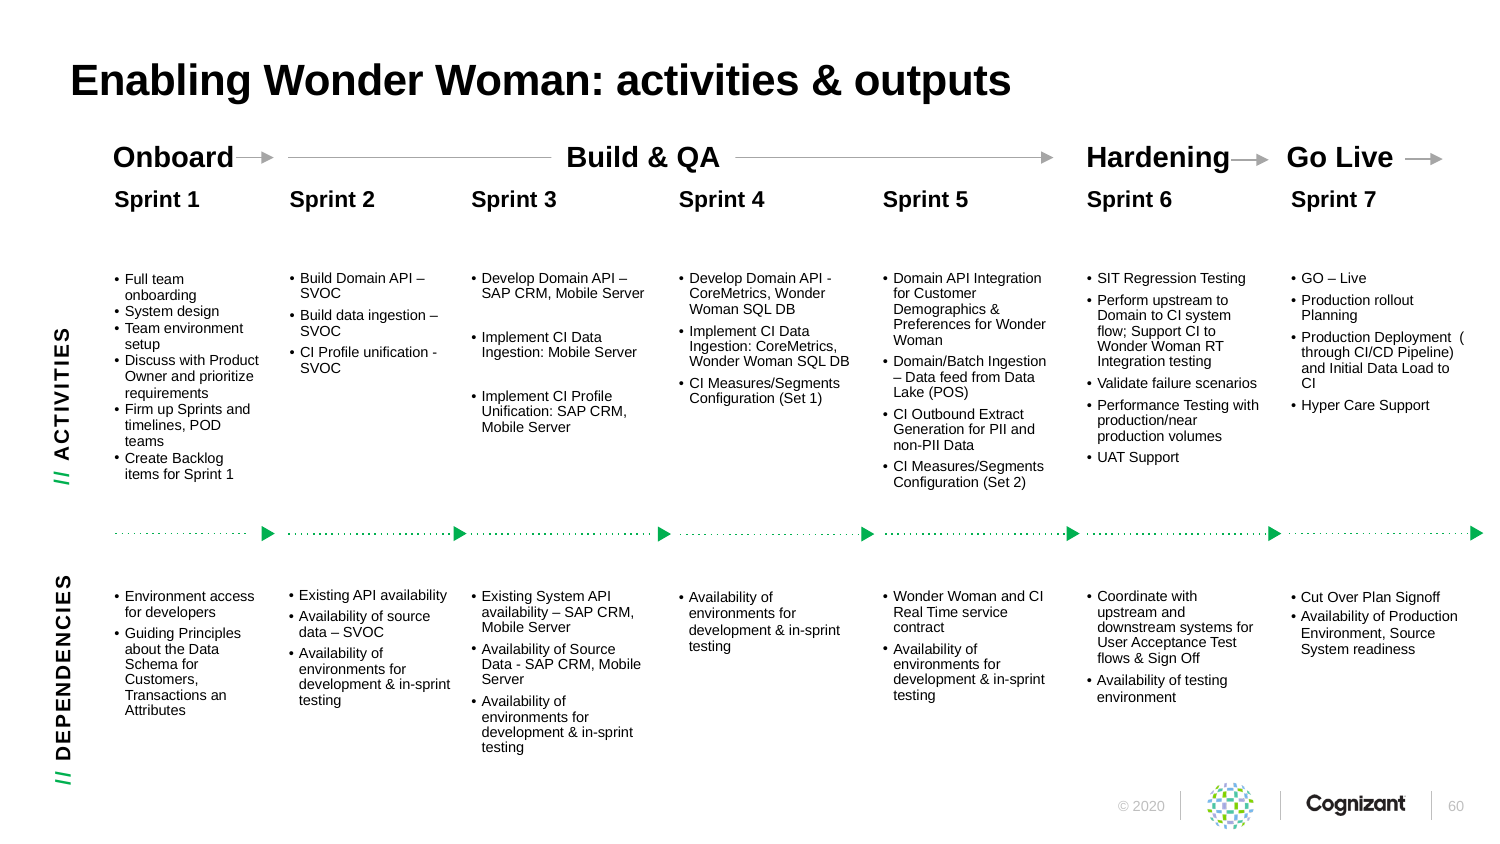

# Enabling Wonder Woman: activities & outputs
Onboard
Build & QA
Hardening
Go Live
| Sprint 1 | Sprint 2 | Sprint 3 | Sprint 4 | Sprint 5 | Sprint 6 | Sprint 7 |
| --- | --- | --- | --- | --- | --- | --- |
| Full team onboarding System design Team environment setup Discuss with Product Owner and prioritize requirements Firm up Sprints and timelines, POD teams Create Backlog items for Sprint 1 | Build Domain API – SVOC Build data ingestion – SVOC CI Profile unification - SVOC | Develop Domain API – SAP CRM, Mobile Server Implement CI Data Ingestion: Mobile Server Implement CI Profile Unification: SAP CRM, Mobile Server | Develop Domain API - CoreMetrics, Wonder Woman SQL DB Implement CI Data Ingestion: CoreMetrics, Wonder Woman SQL DB CI Measures/Segments Configuration (Set 1) | Domain API Integration for Customer Demographics & Preferences for Wonder Woman Domain/Batch Ingestion – Data feed from Data Lake (POS) CI Outbound Extract Generation for PII and non-PII Data CI Measures/Segments Configuration (Set 2) | SIT Regression Testing Perform upstream to Domain to CI system flow; Support CI to Wonder Woman RT Integration testing Validate failure scenarios Performance Testing with production/near production volumes UAT Support | GO – Live Production rollout Planning Production Deployment ( through CI/CD Pipeline) and Initial Data Load to CI Hyper Care Support |
| Environment access for developers Guiding Principles about the Data Schema for Customers, Transactions an Attributes | Existing API availability Availability of source data – SVOC Availability of environments for development & in-sprint testing | Existing System API availability – SAP CRM, Mobile Server Availability of Source Data - SAP CRM, Mobile Server Availability of environments for development & in-sprint testing | Availability of environments for development & in-sprint testing | Wonder Woman and CI Real Time service contract Availability of environments for development & in-sprint testing | Coordinate with upstream and downstream systems for User Acceptance Test flows & Sign Off Availability of testing environment | Cut Over Plan Signoff Availability of Production Environment, Source System readiness |
// ACTIVITIES

// DEPENDENCIES
60
© 2020